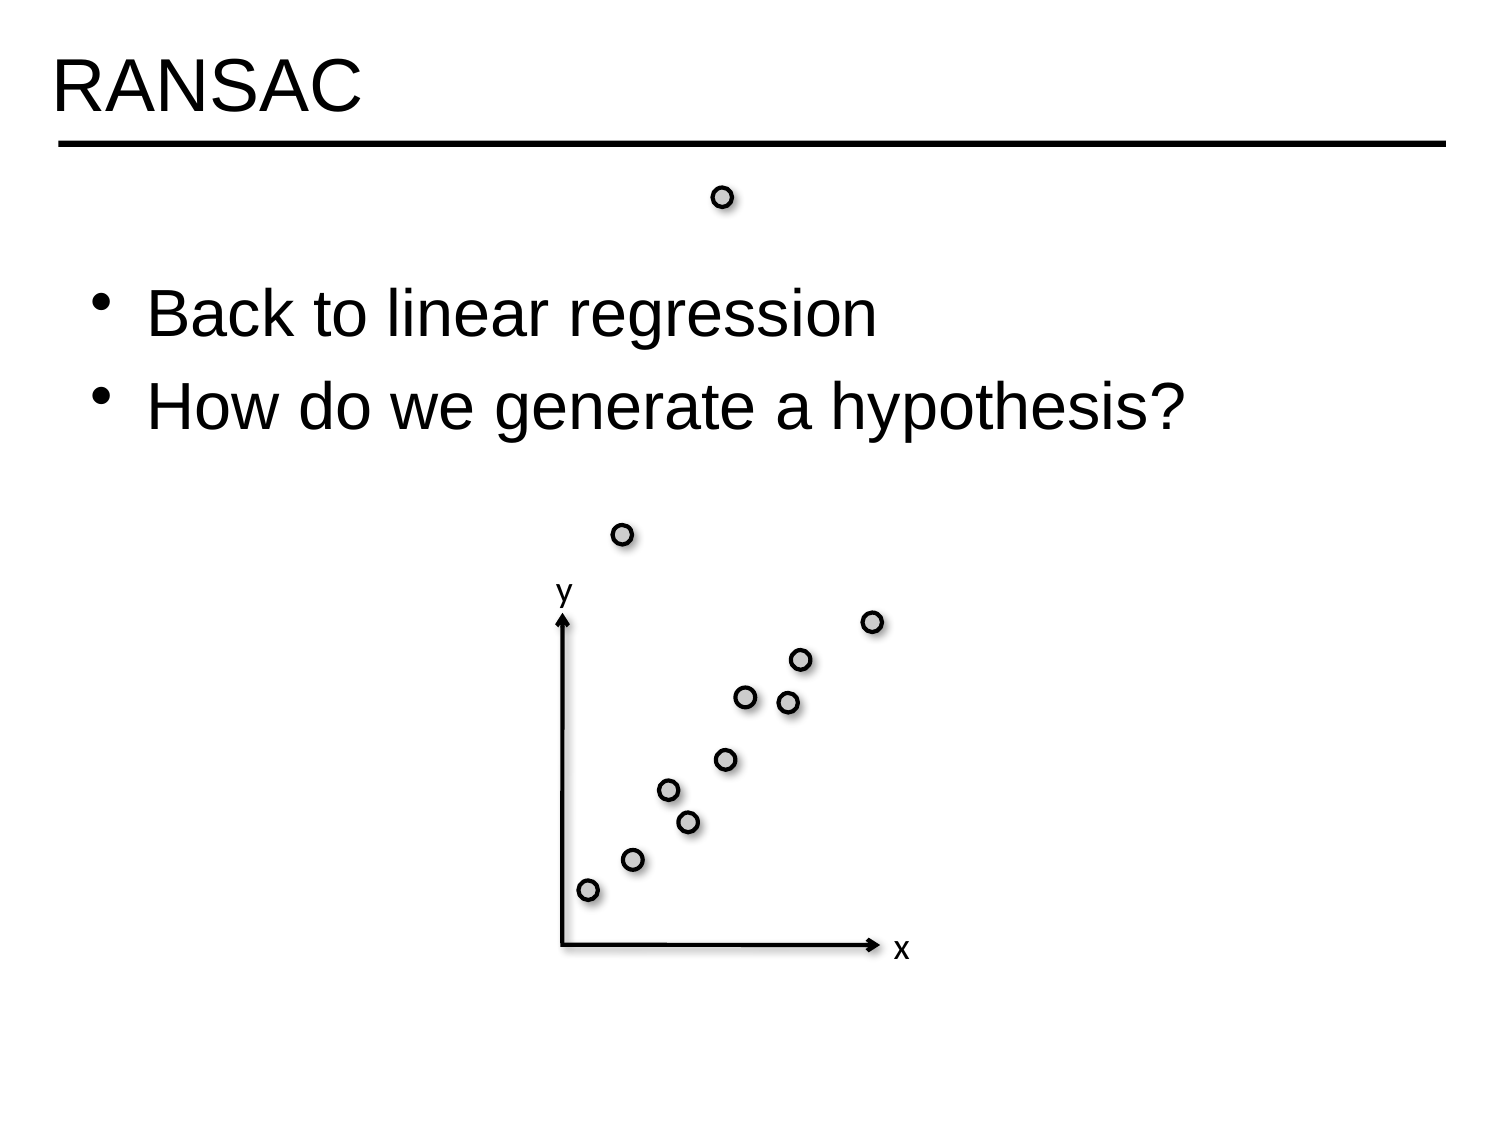

# RANSAC

y

x
Back to linear regression
How do we generate a hypothesis?